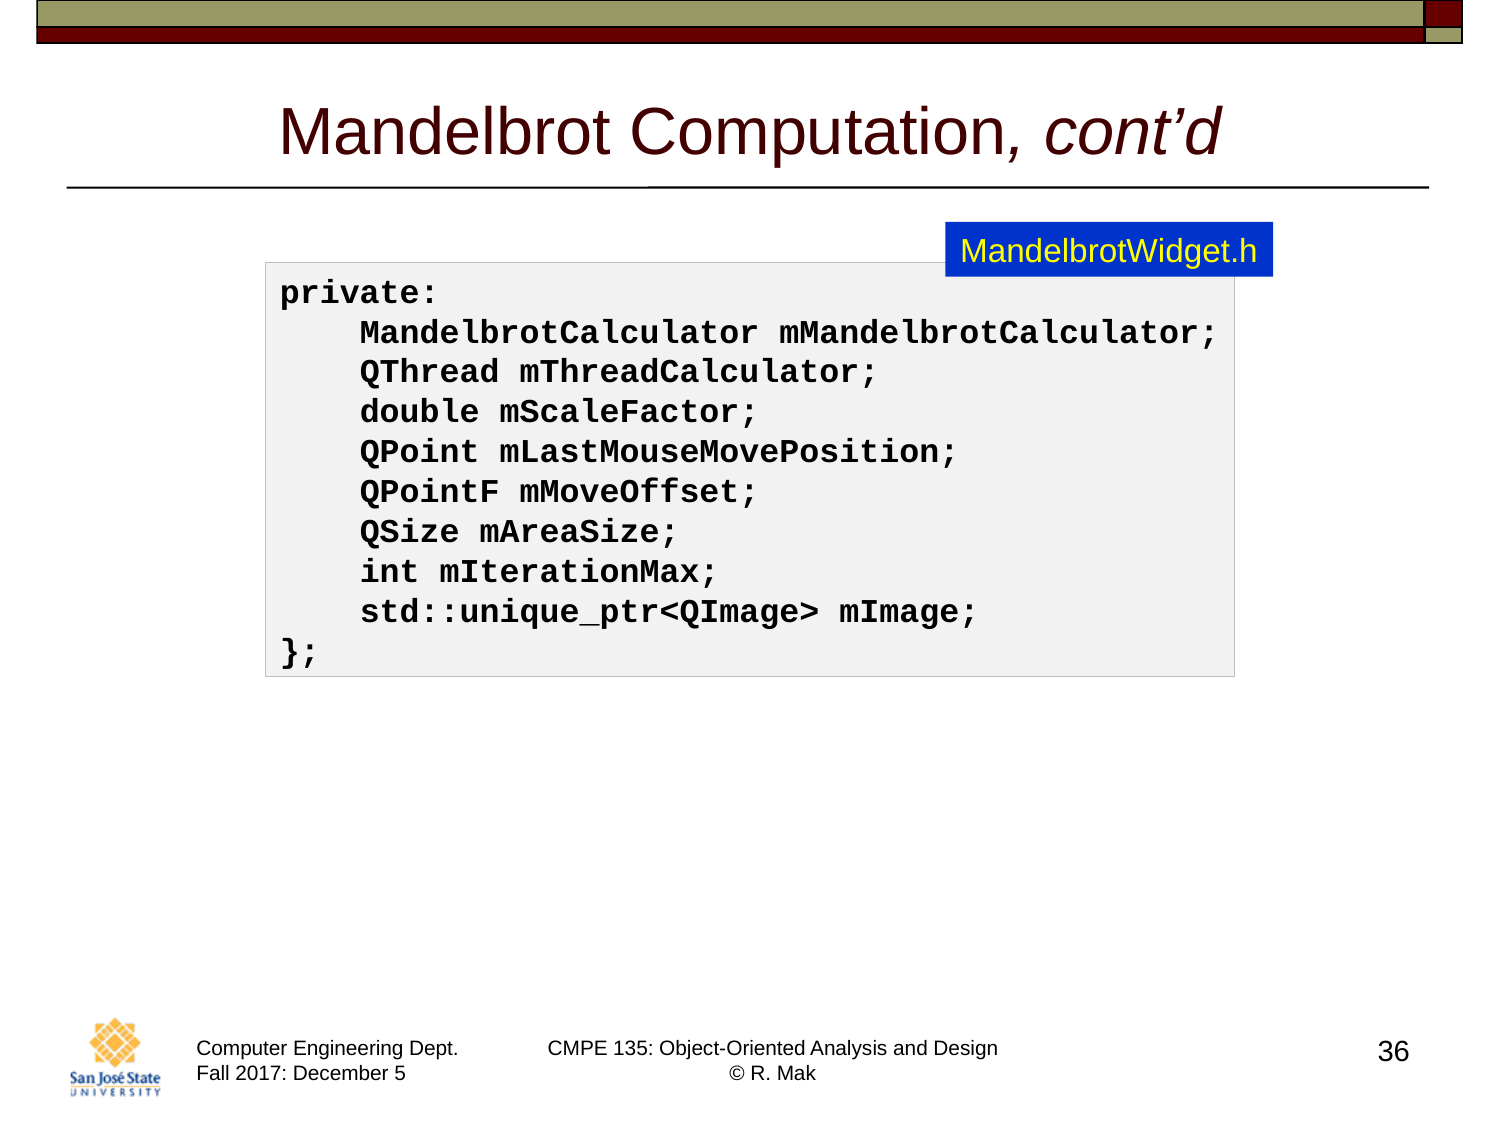

# Mandelbrot Computation, cont’d
MandelbrotWidget.h
private:
    MandelbrotCalculator mMandelbrotCalculator;
    QThread mThreadCalculator;
    double mScaleFactor;
    QPoint mLastMouseMovePosition;
    QPointF mMoveOffset;
    QSize mAreaSize;
    int mIterationMax;
    std::unique_ptr<QImage> mImage;
};
36